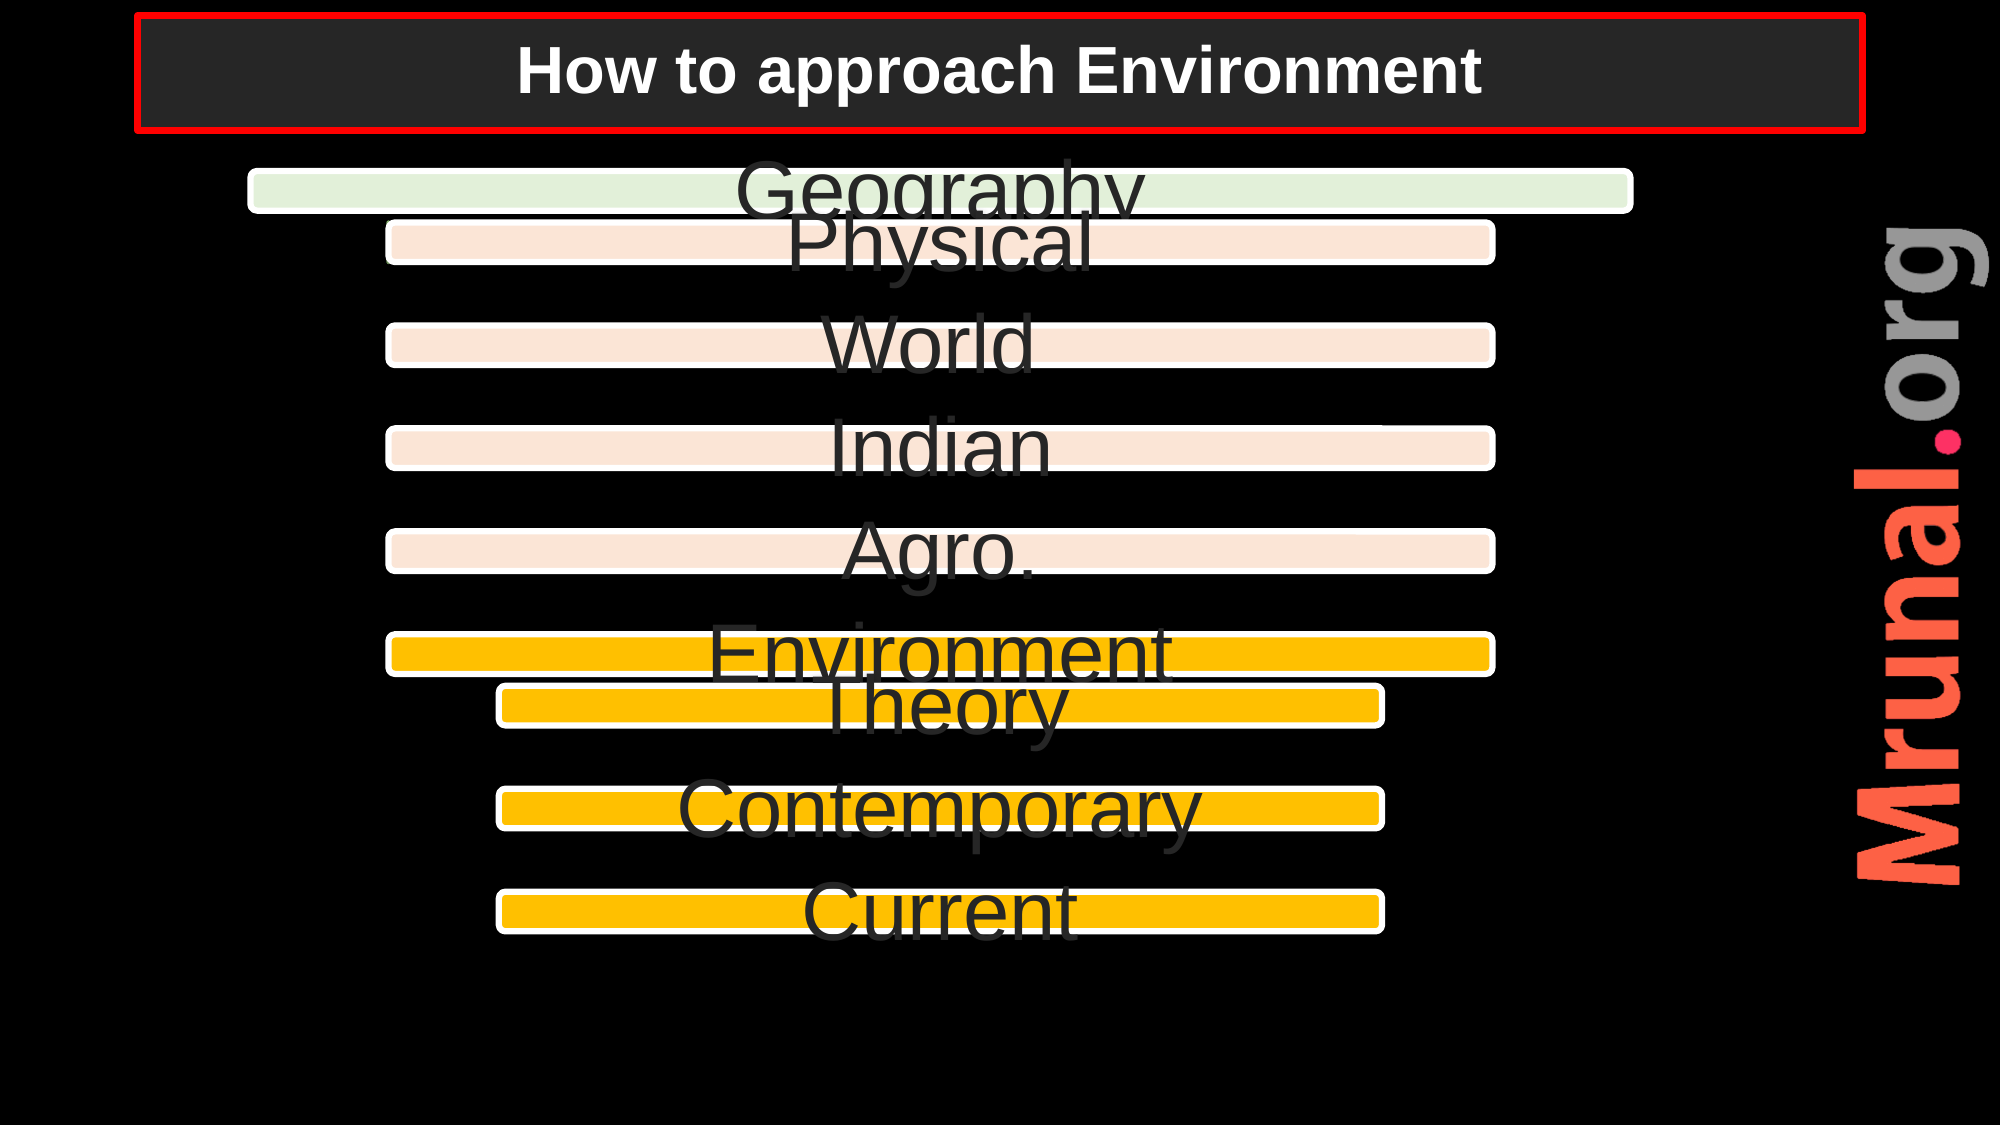

# How to approach Environment
Geography
Physical
World
Indian
Agro.
Environment
Theory
Contemporary
Current